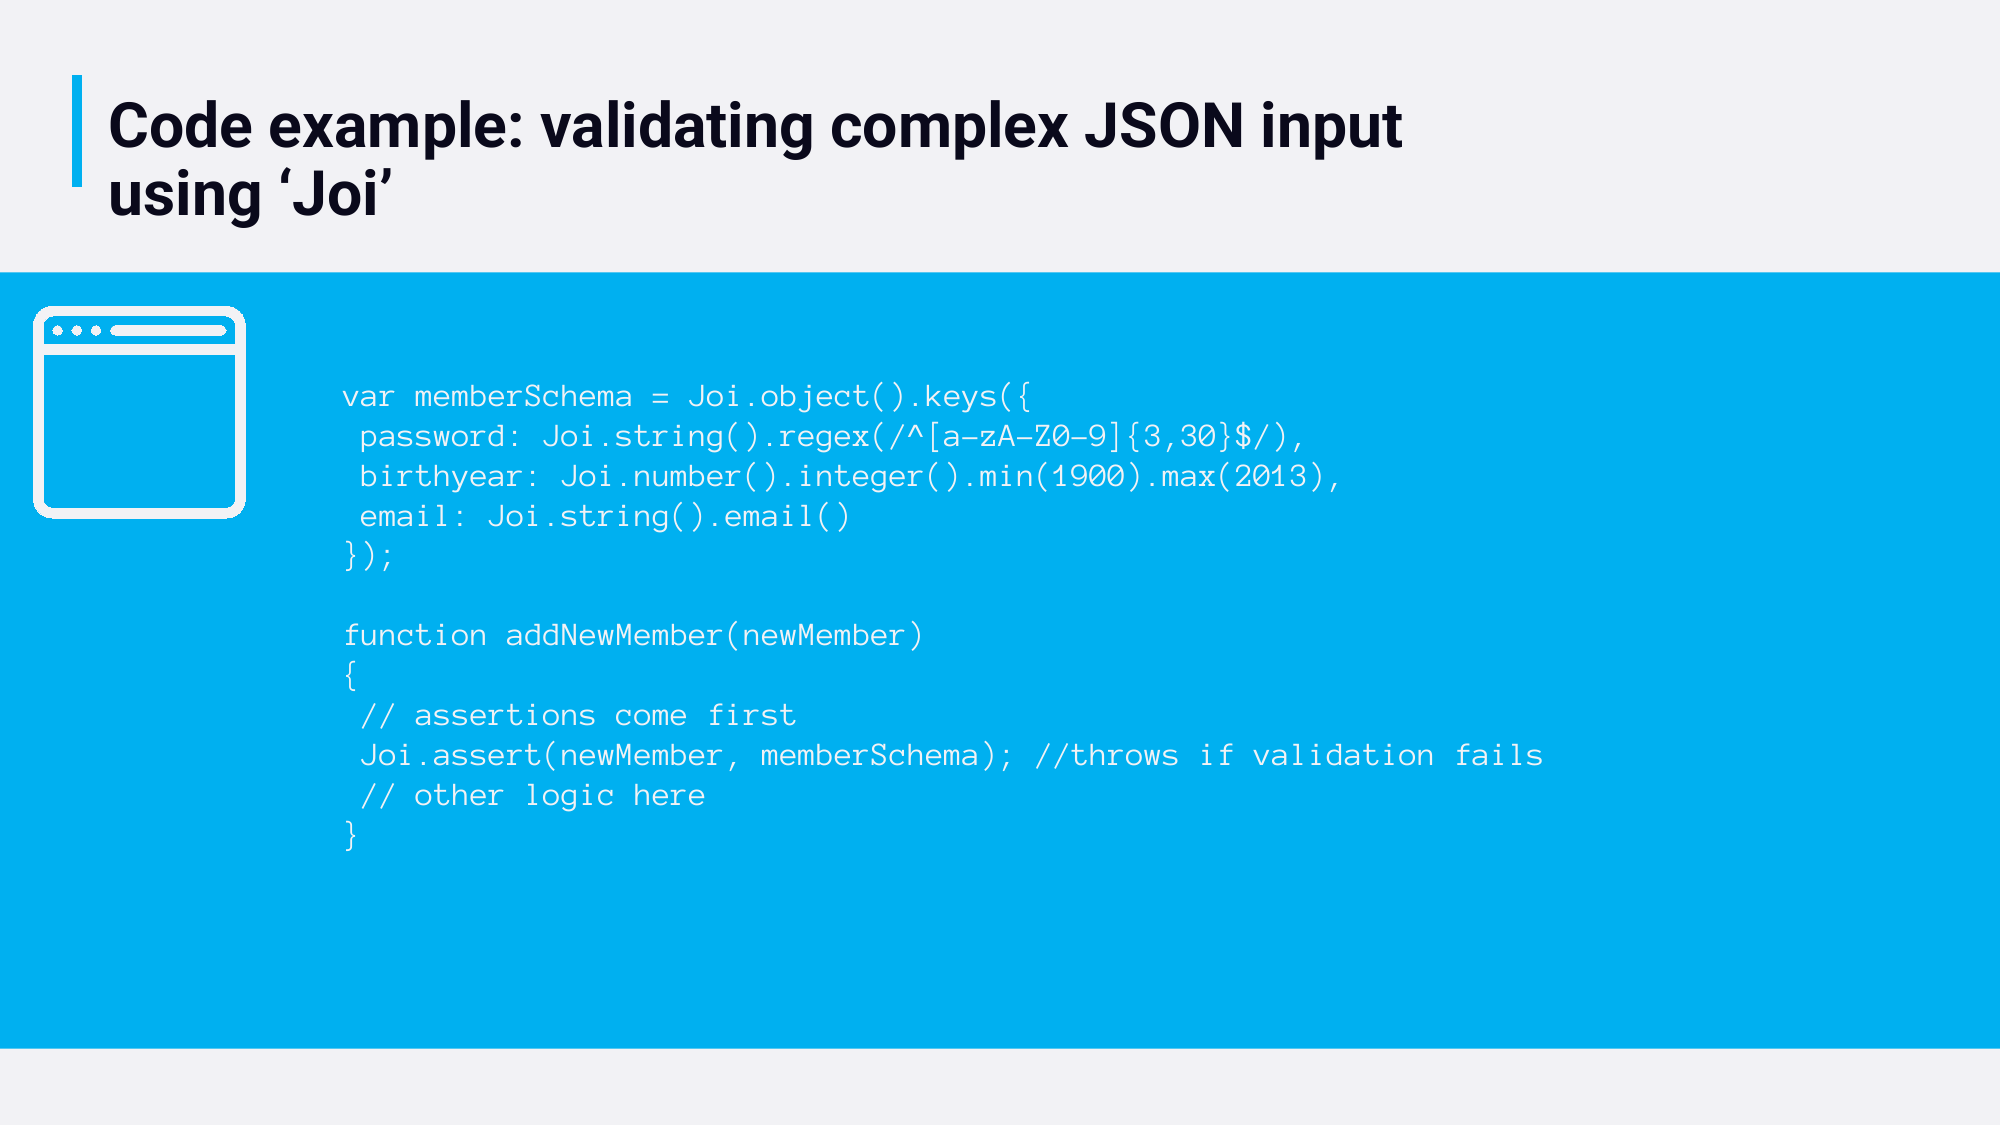

# Code example: validating complex JSON input using ‘Joi’

var memberSchema = Joi.object().keys({
 password: Joi.string().regex(/^[a-zA-Z0-9]{3,30}$/),
 birthyear: Joi.number().integer().min(1900).max(2013),
 email: Joi.string().email()
});

function addNewMember(newMember)
{
 // assertions come first
 Joi.assert(newMember, memberSchema); //throws if validation fails
 // other logic here
}